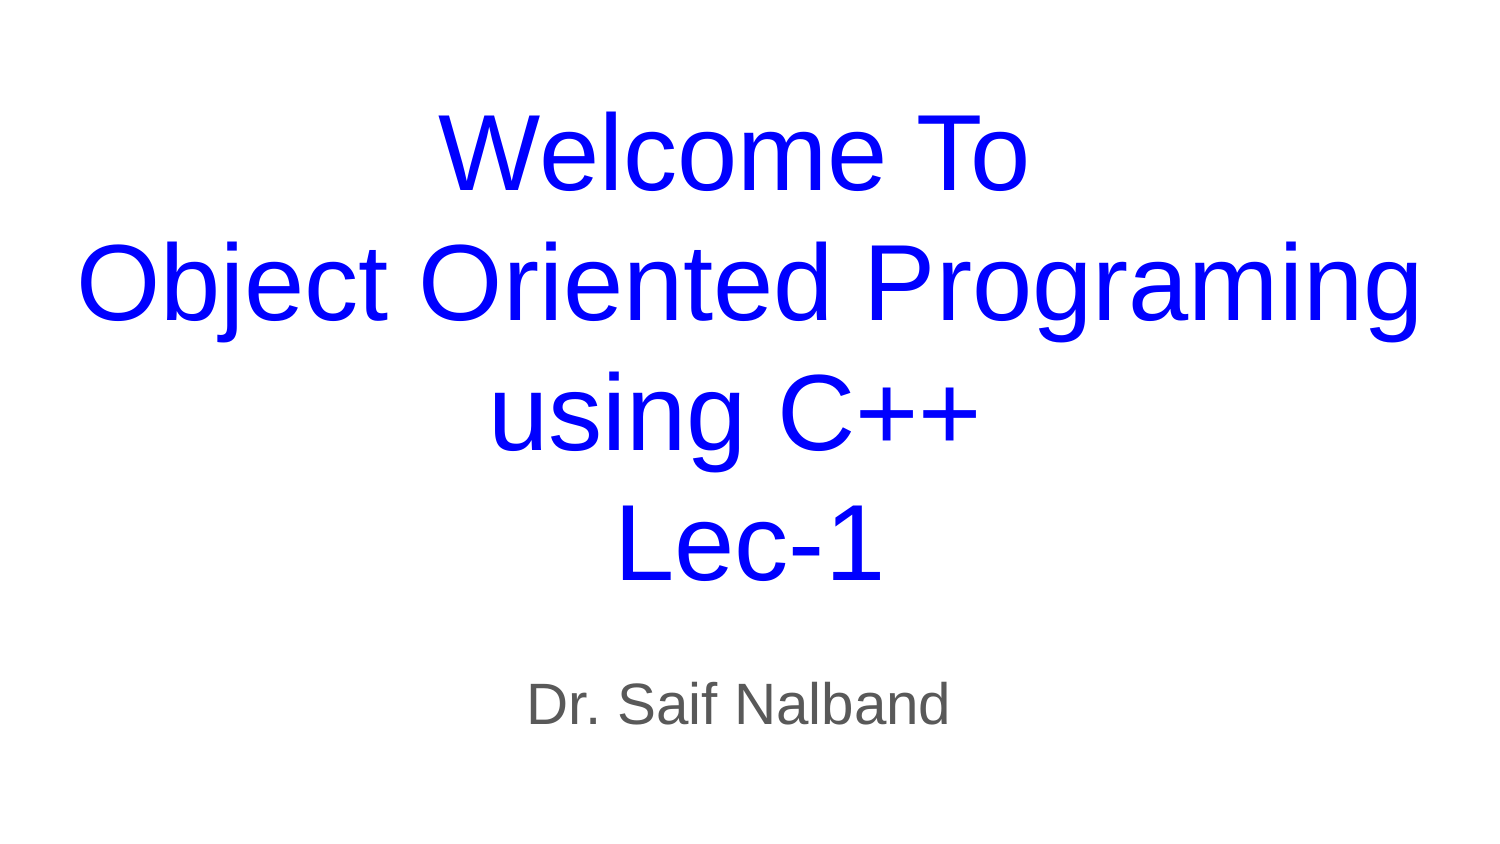

# Welcome To
Object Oriented Programing using C++
Lec-1
Dr. Saif Nalband